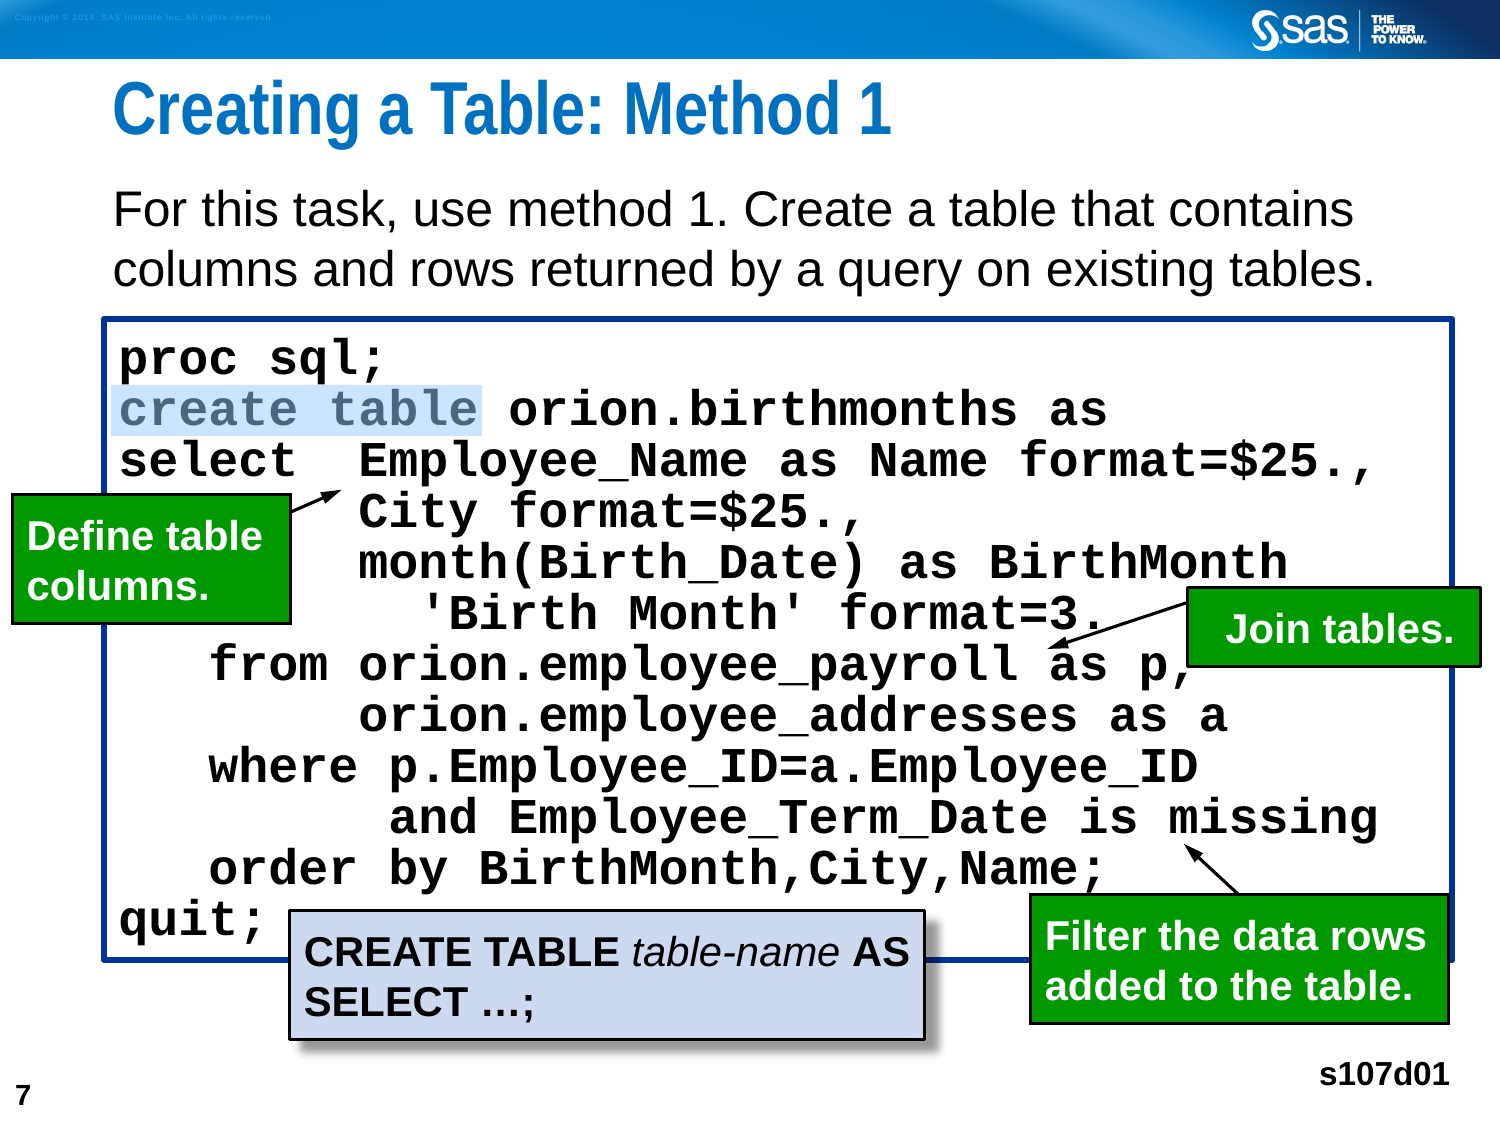

# Creating a Table: Method 1
For this task, use method 1. Create a table that contains columns and rows returned by a query on existing tables.
proc sql;
create table orion.birthmonths as
select  Employee_Name as Name format=$25.,
        City format=$25.,
        month(Birth_Date) as BirthMonth
          'Birth Month' format=3.
   from orion.employee_payroll as p,
        orion.employee_addresses as a
   where p.Employee_ID=a.Employee_ID
         and Employee_Term_Date is missing
   order by BirthMonth,City,Name;
quit;

Define table columns.
 Join tables.
Filter the data rows added to the table.
CREATE TABLE table-name AS
SELECT …;
s107d01